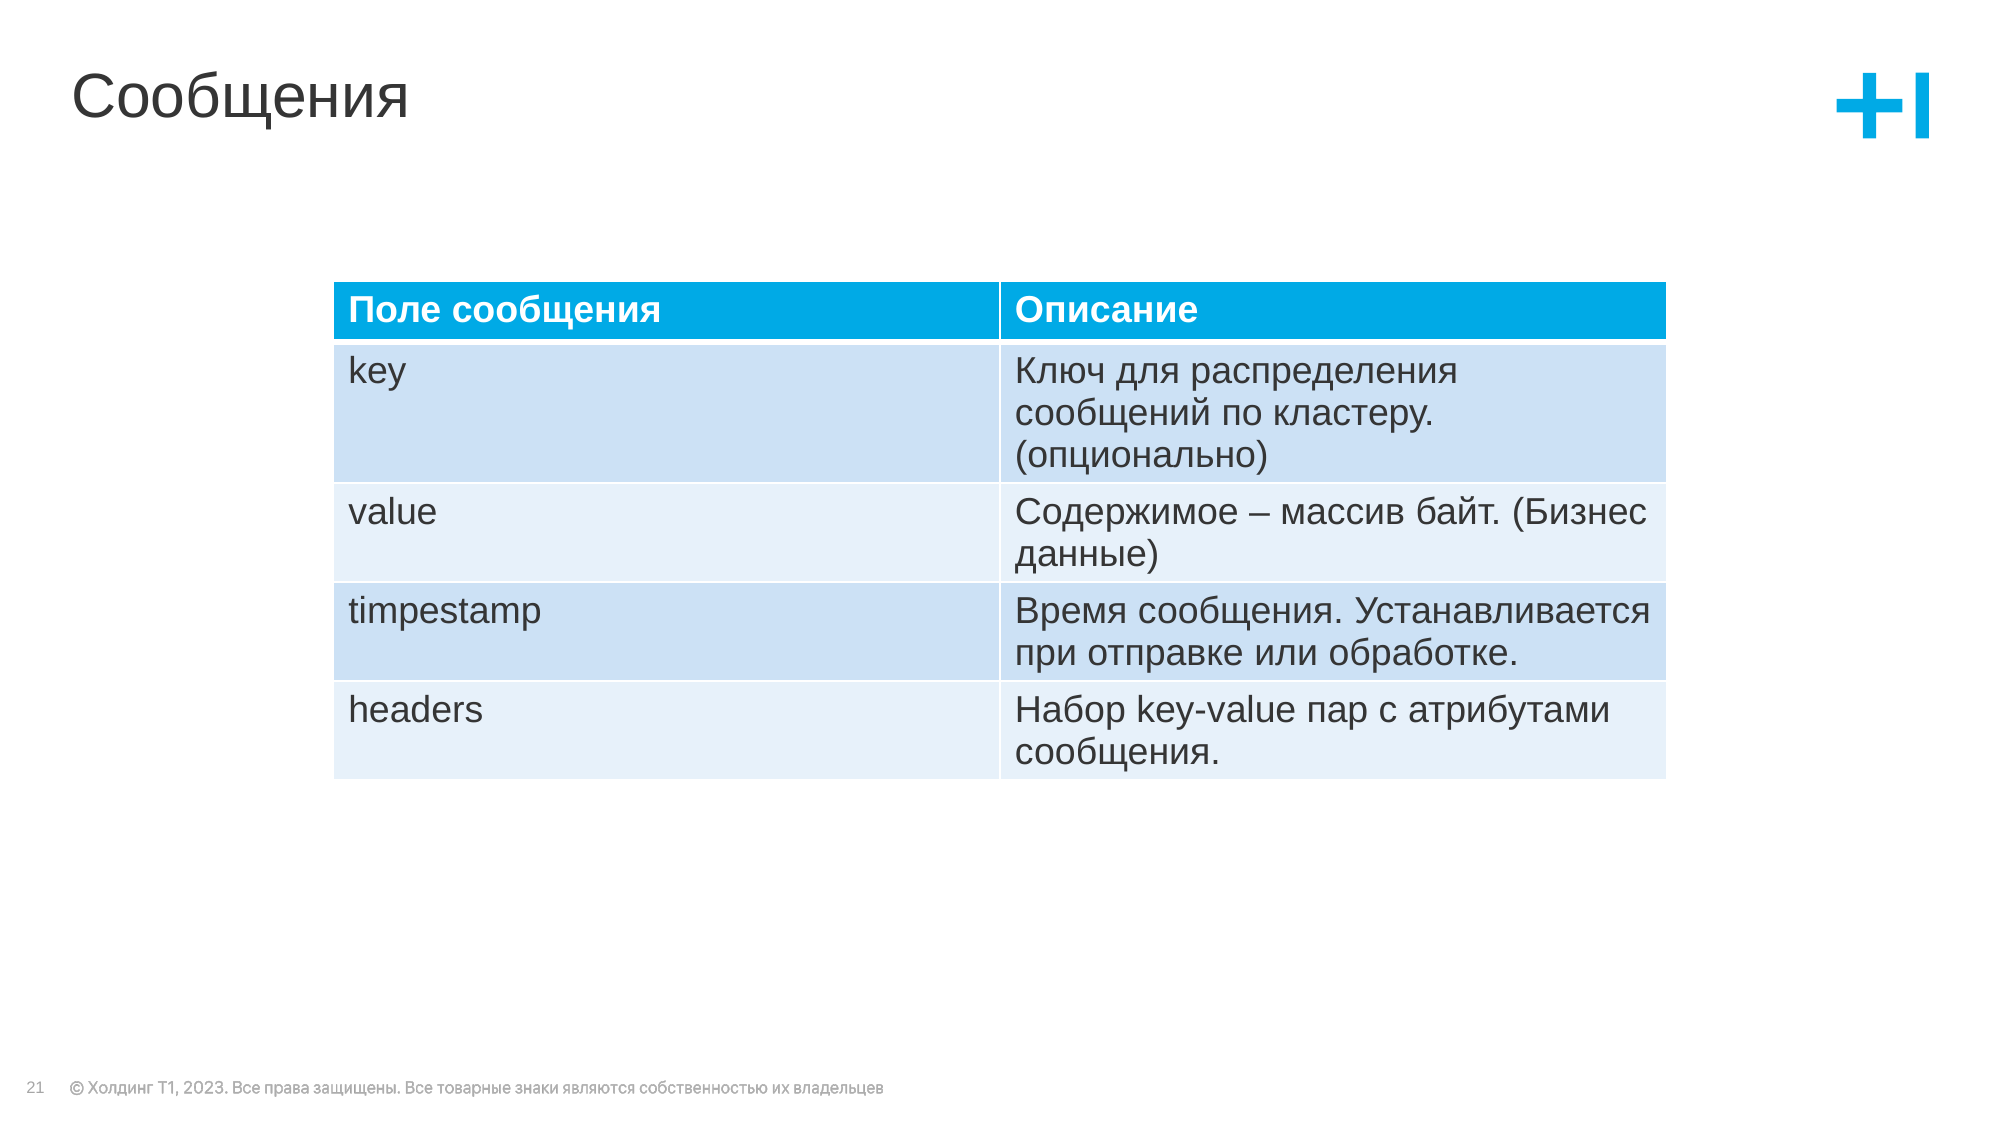

# Сообщения
| Поле сообщения | Описание |
| --- | --- |
| key | Ключ для распределения сообщений по кластеру. (опционально) |
| value | Содержимое – массив байт. (Бизнес данные) |
| timpestamp | Время сообщения. Устанавливается при отправке или обработке. |
| headers | Набор key-value пар с атрибутами сообщения. |